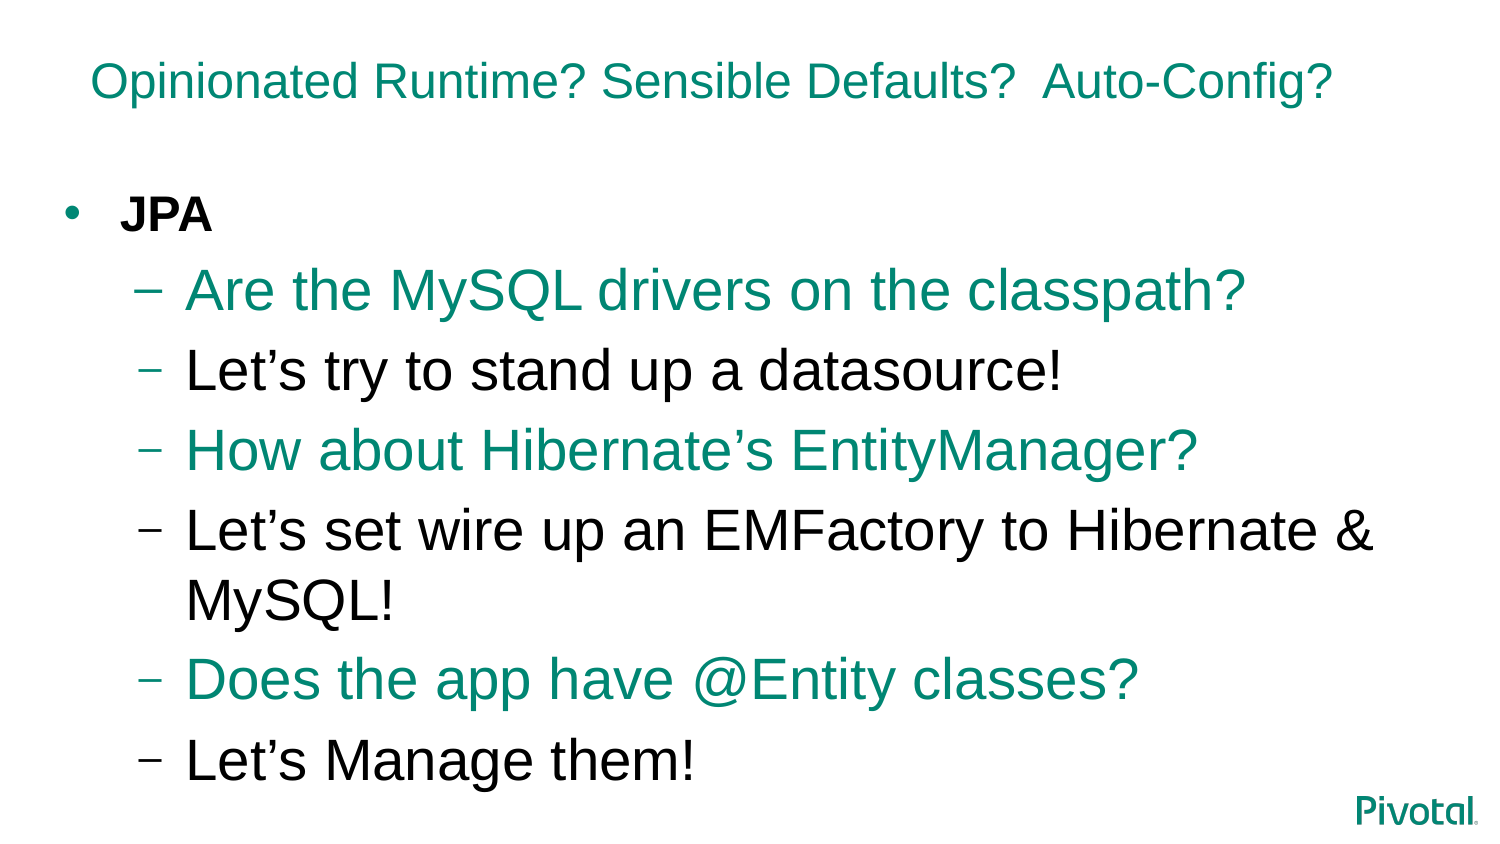

# Opinionated Runtime? Sensible Defaults?  Auto-Config?
JPA
Are the MySQL drivers on the classpath?
Let’s try to stand up a datasource!
How about Hibernate’s EntityManager?
Let’s set wire up an EMFactory to Hibernate & MySQL!
Does the app have @Entity classes?
Let’s Manage them!